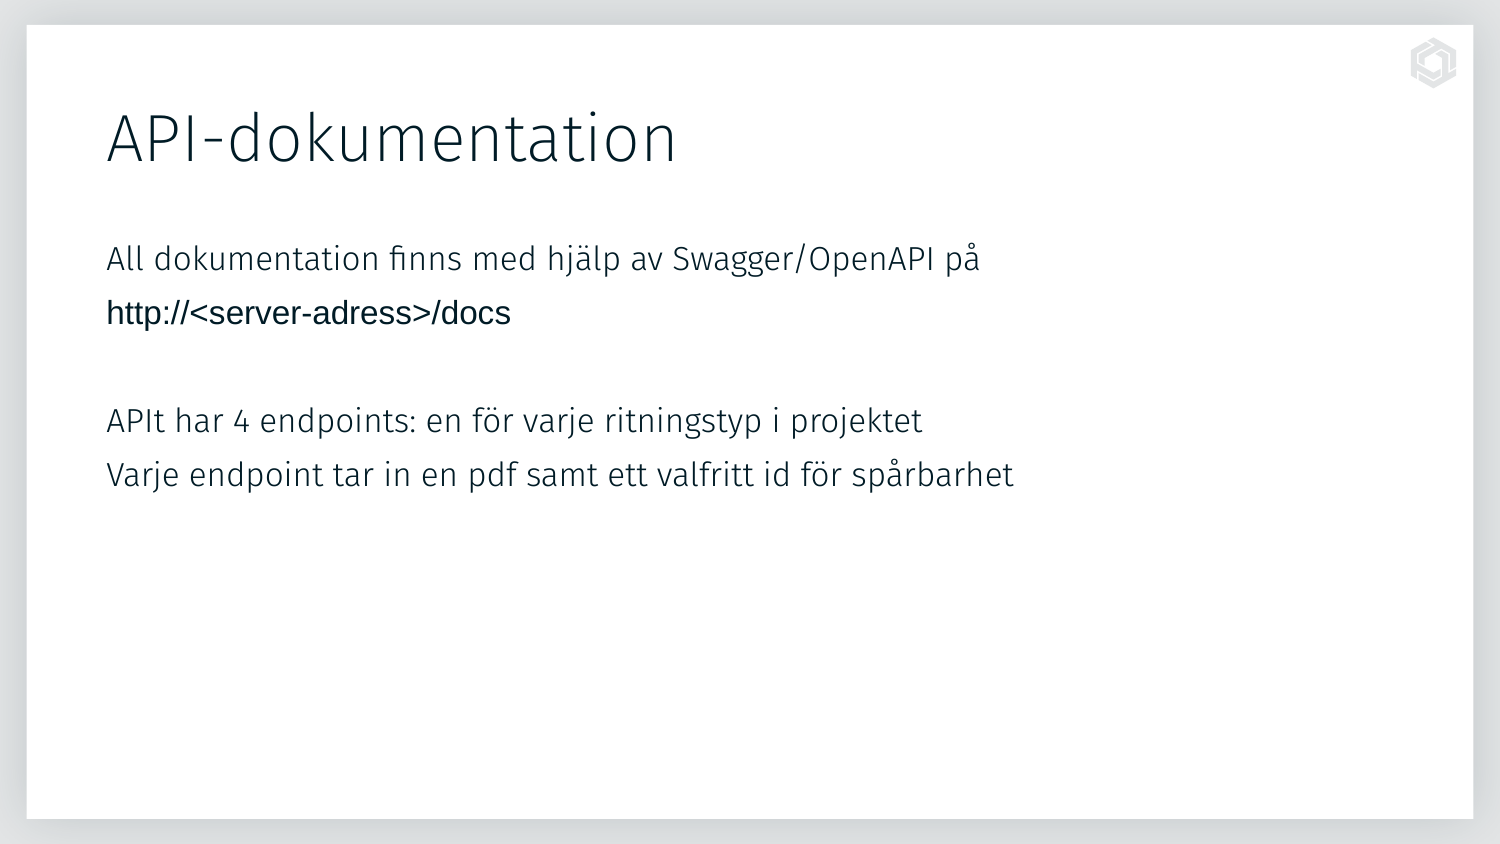

# API-dokumentation
All dokumentation finns med hjälp av Swagger/OpenAPI på
http://<server-adress>/docs

APIt har 4 endpoints: en för varje ritningstyp i projektet
Varje endpoint tar in en pdf samt ett valfritt id för spårbarhet